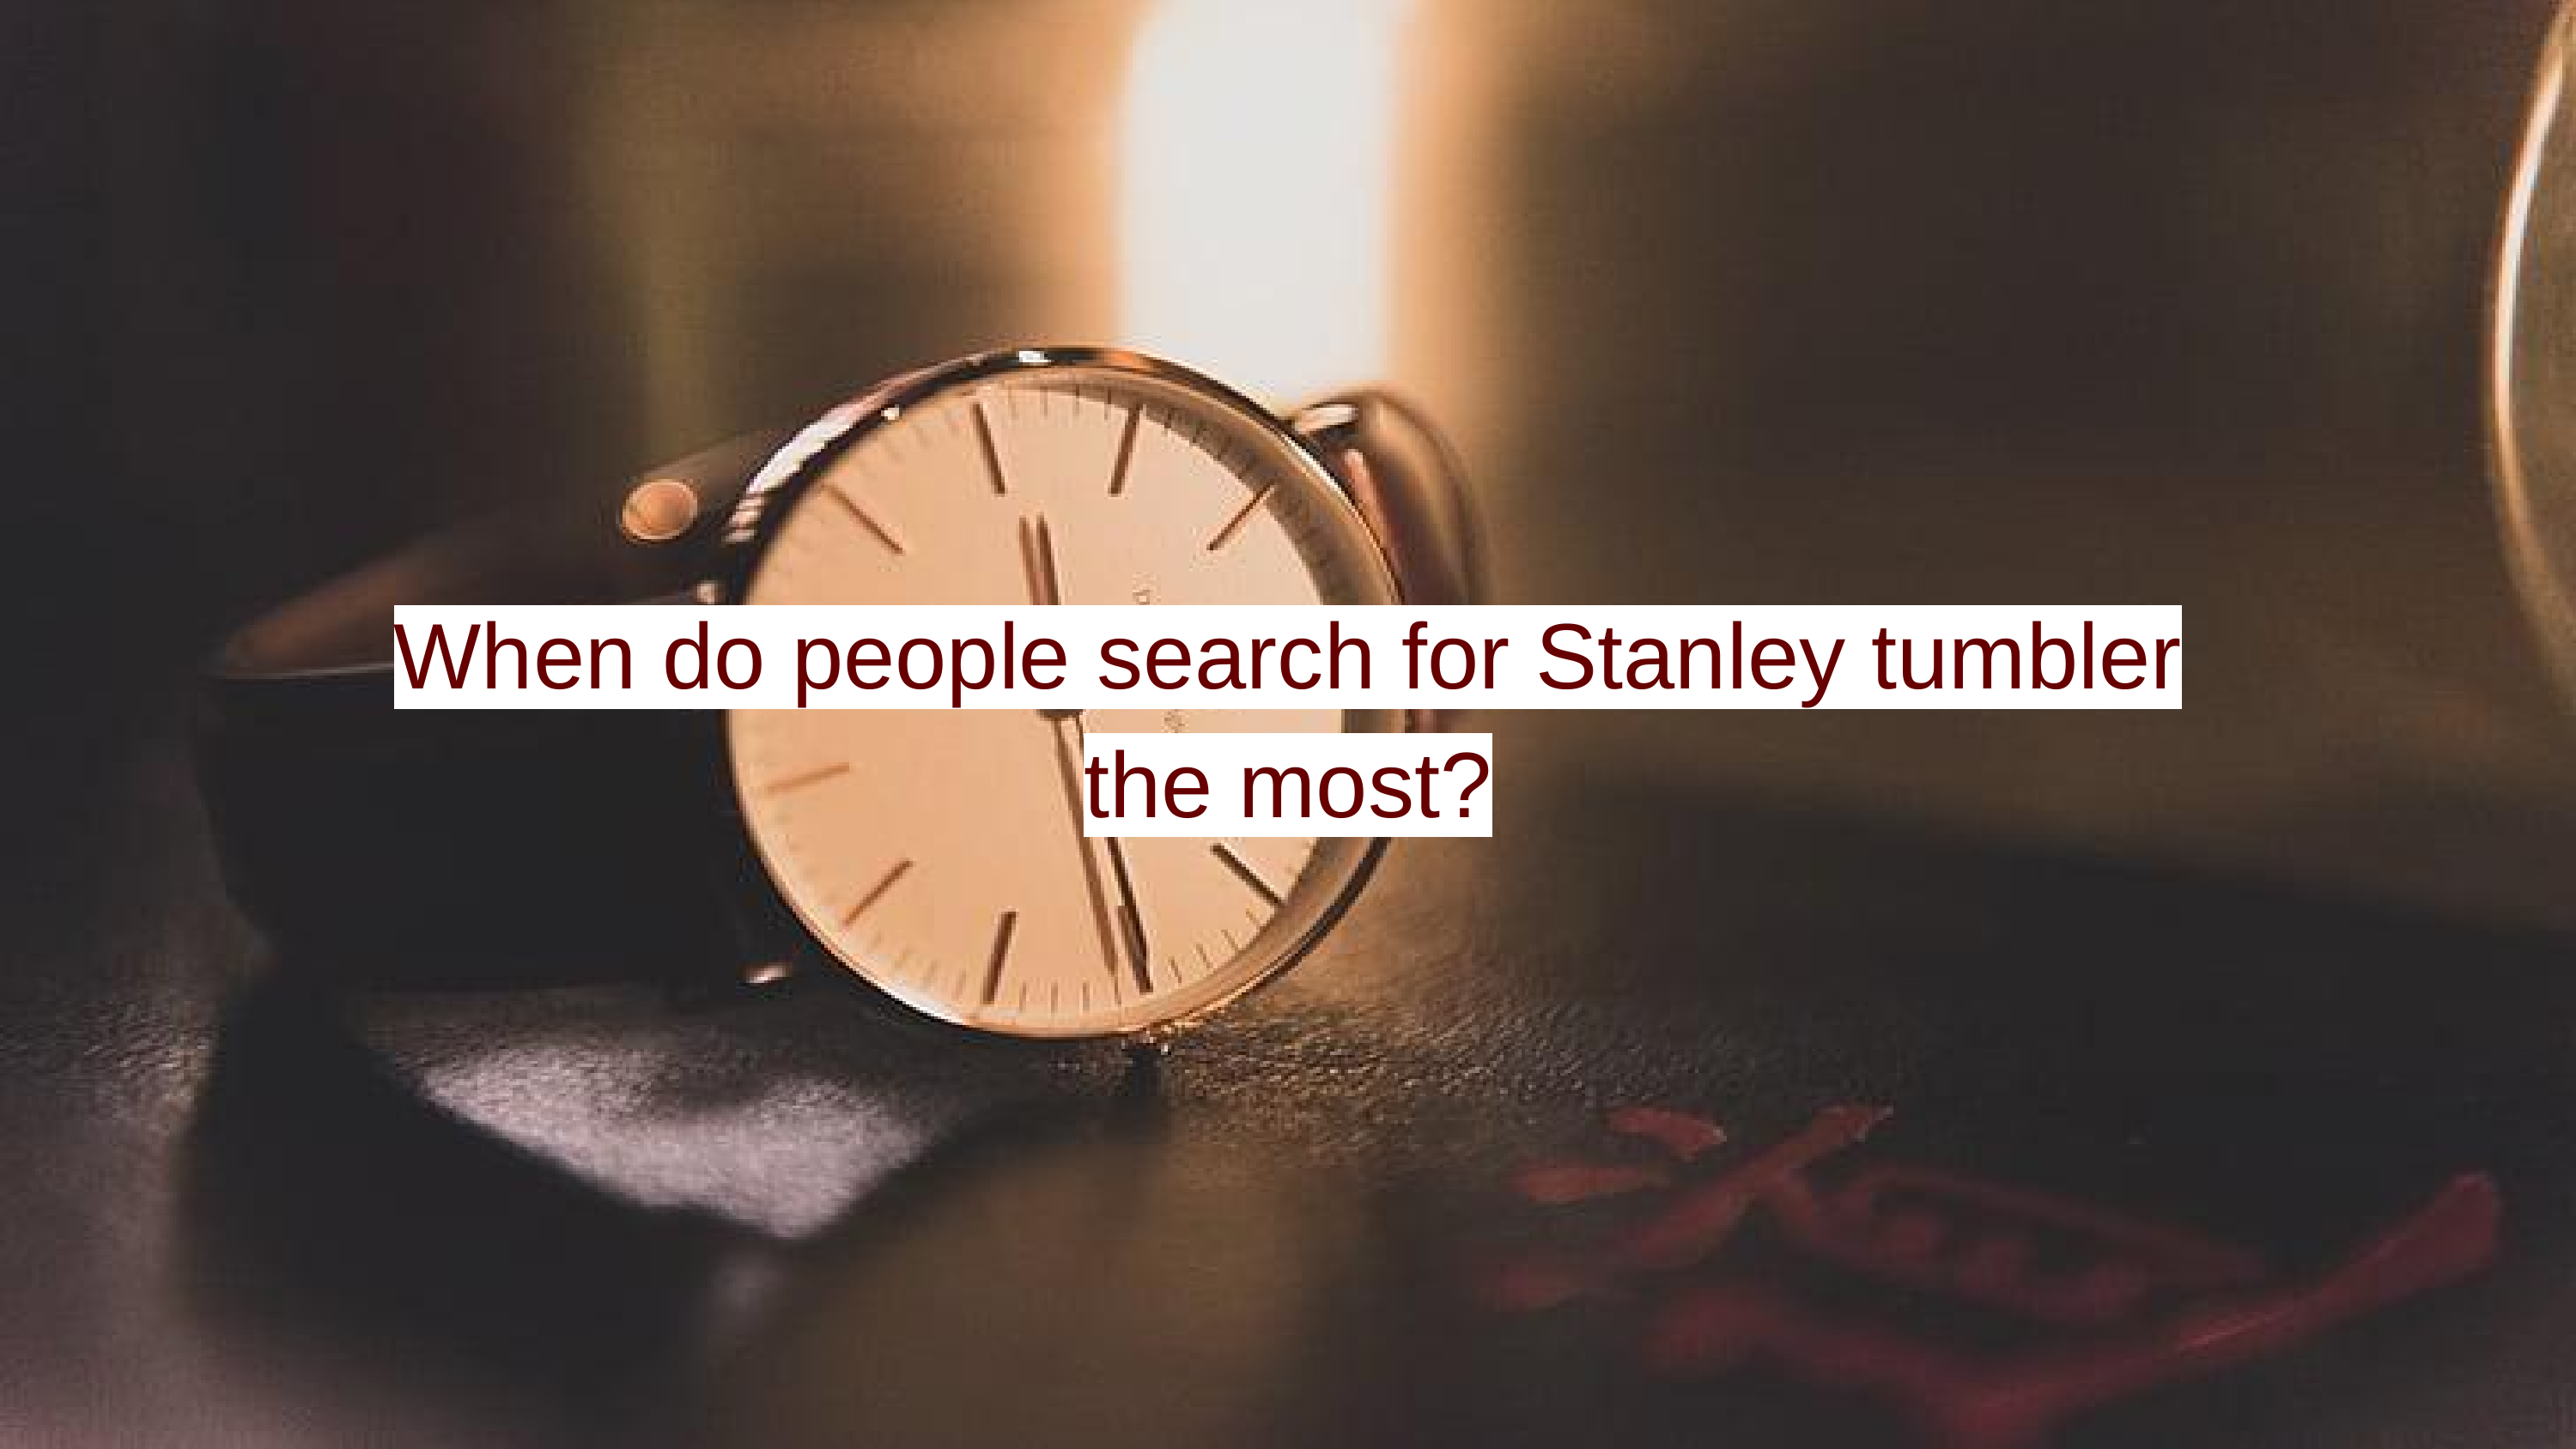

When do people search for Stanley tumbler the most?